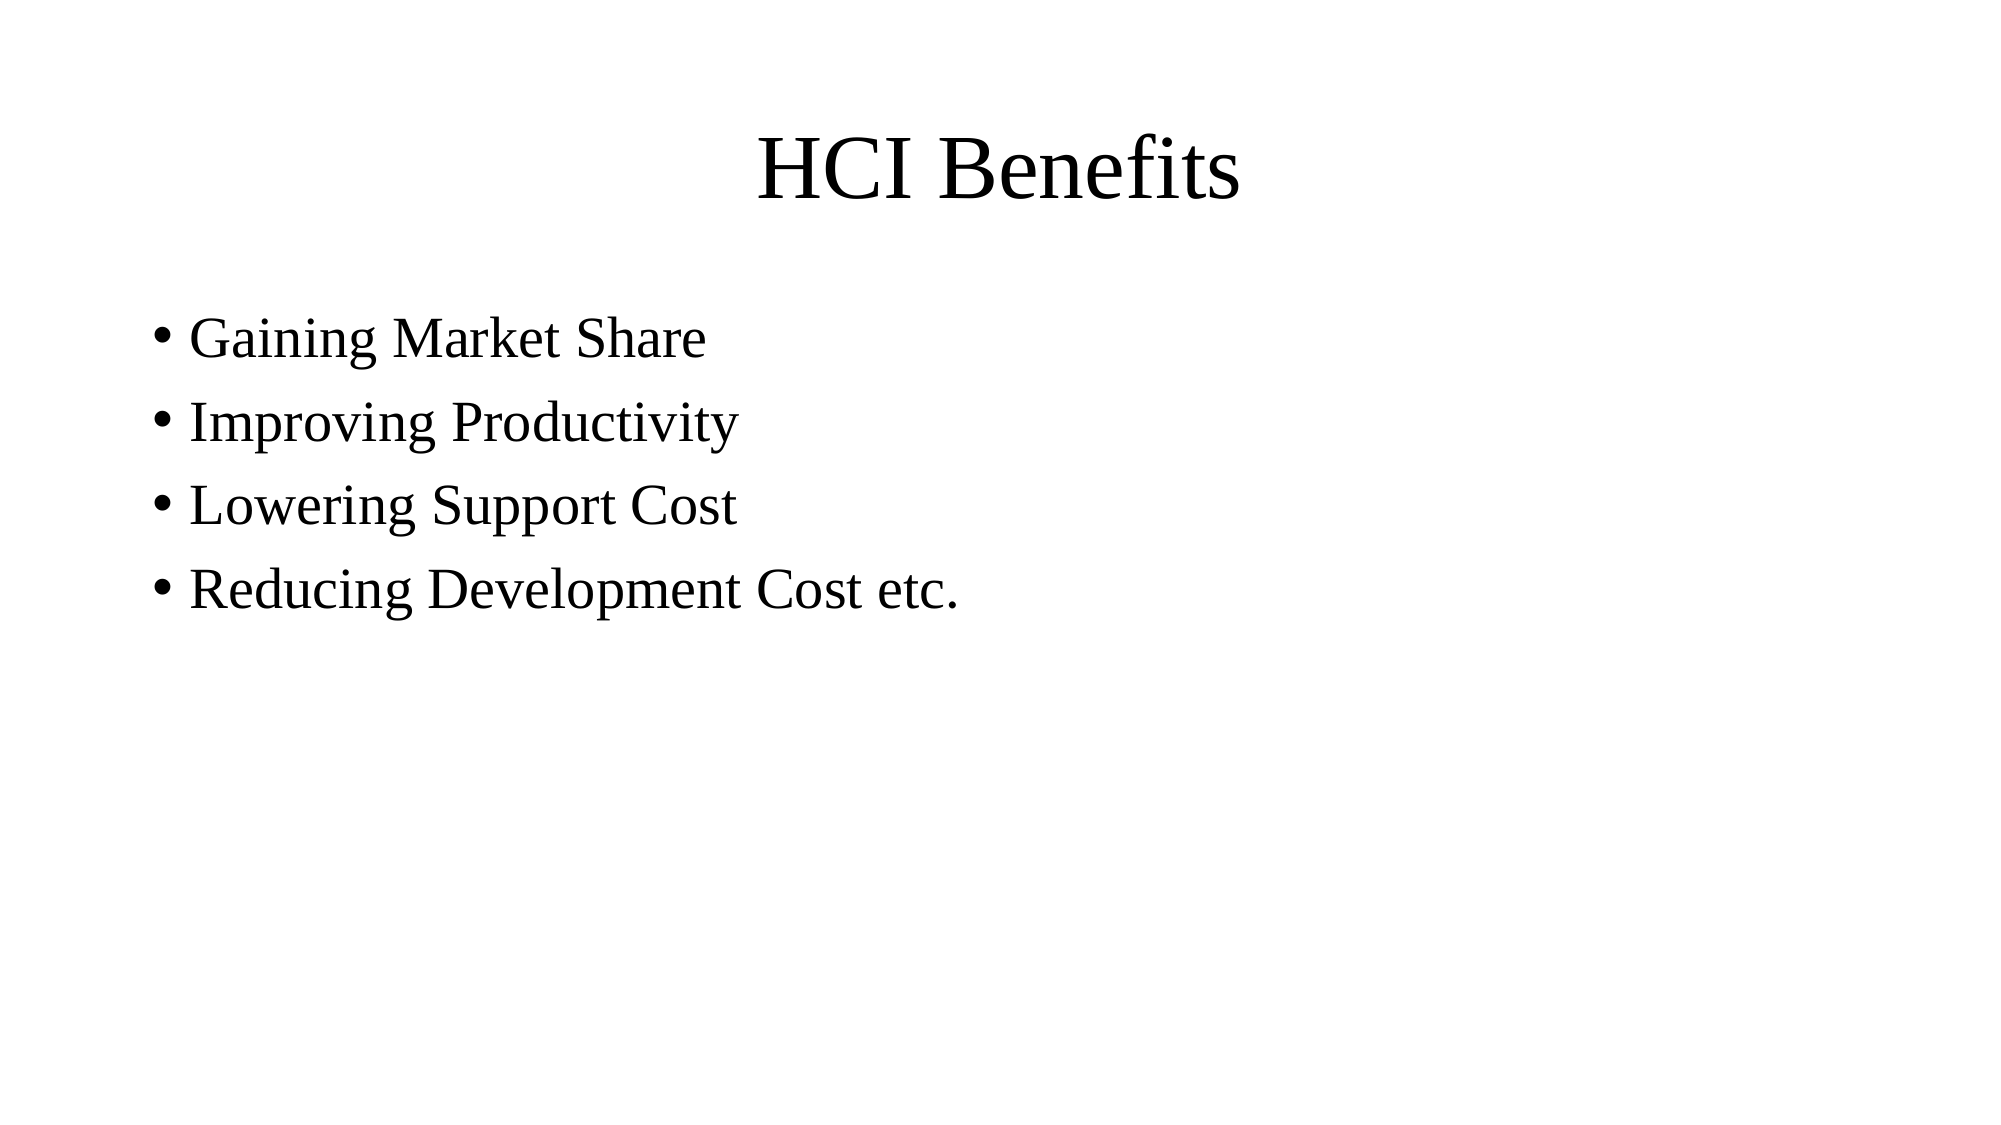

# HCI Benefits
Gaining Market Share
Improving Productivity
Lowering Support Cost
Reducing Development Cost etc.